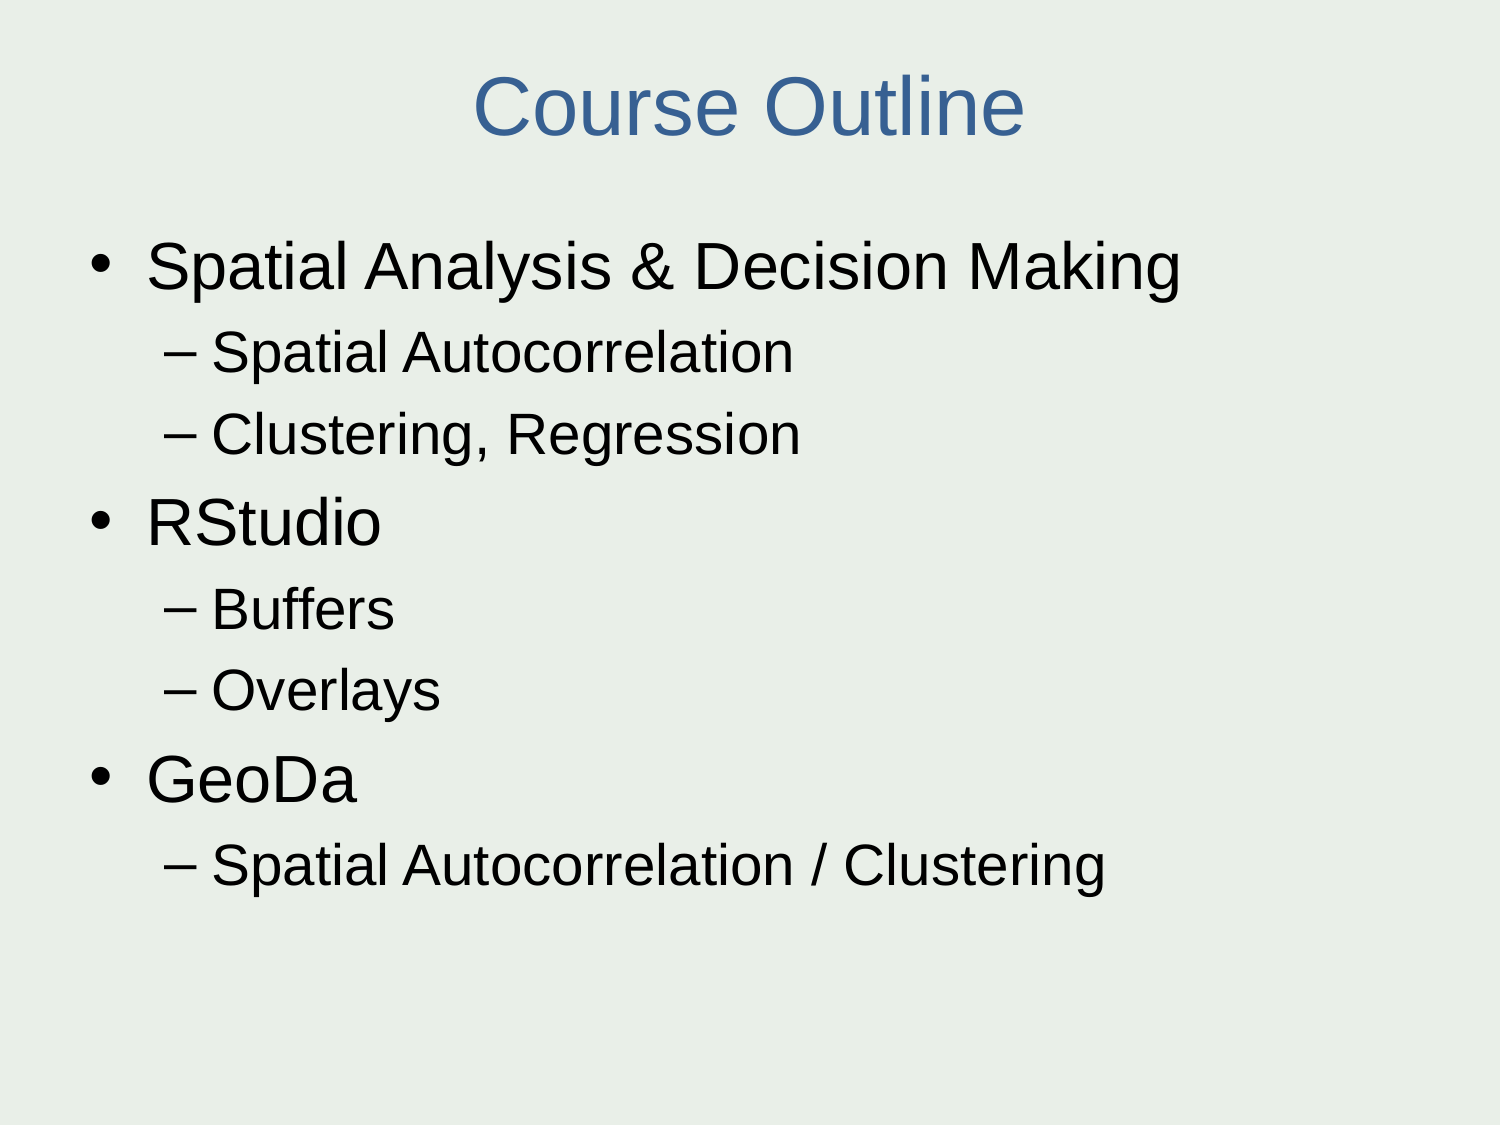

# Course Outline
Spatial Analysis & Decision Making
Spatial Autocorrelation
Clustering, Regression
RStudio
Buffers
Overlays
GeoDa
Spatial Autocorrelation / Clustering